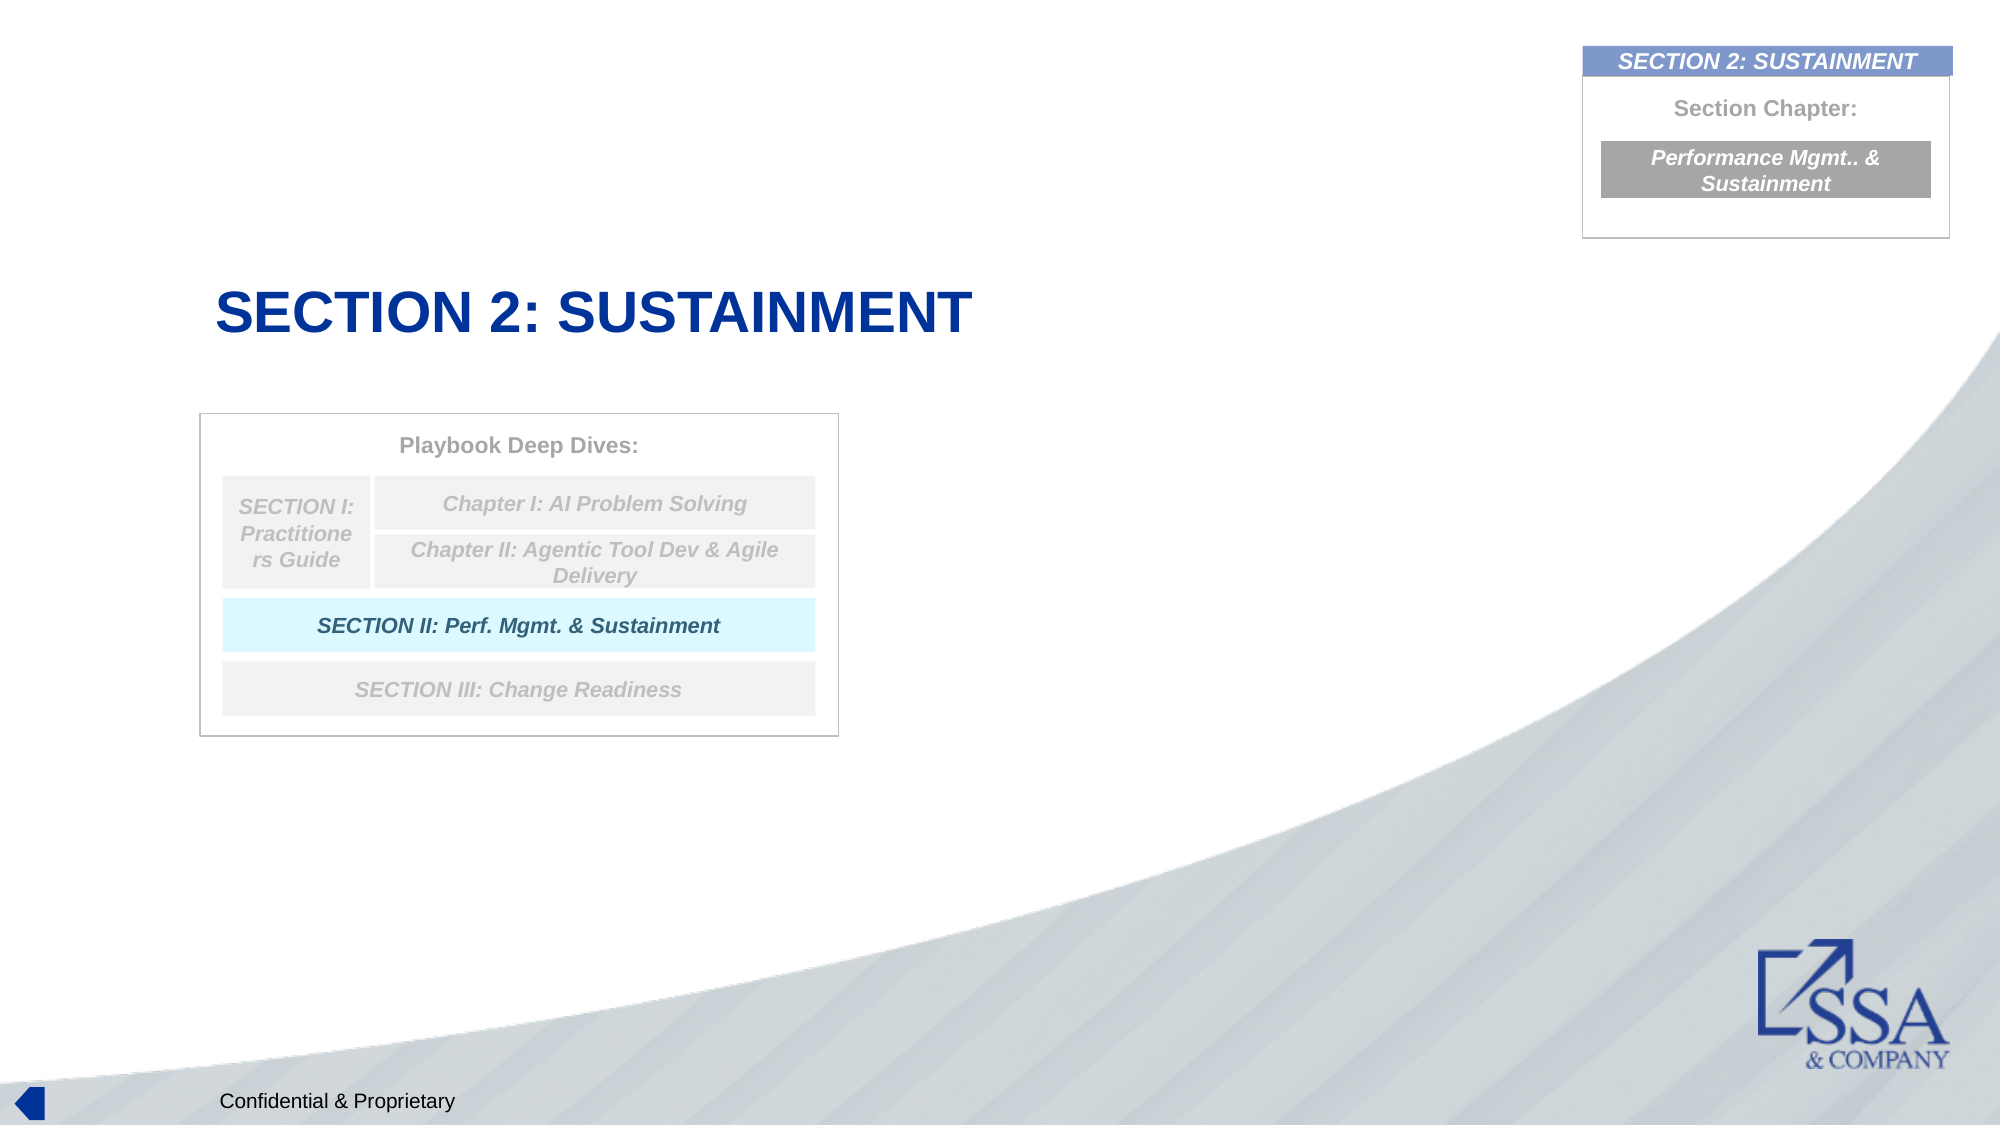

SECTION 2: SUSTAINMENT

Section Chapter:
Performance Mgmt.. & Sustainment
# SECTION 2: SUSTAINMENT

Playbook Deep Dives:
SECTION I: Practitioners Guide
Chapter I: AI Problem Solving
Chapter II: Agentic Tool Dev & Agile Delivery
SECTION II: Perf. Mgmt. & Sustainment
SECTION III: Change Readiness
Confidential & Proprietary